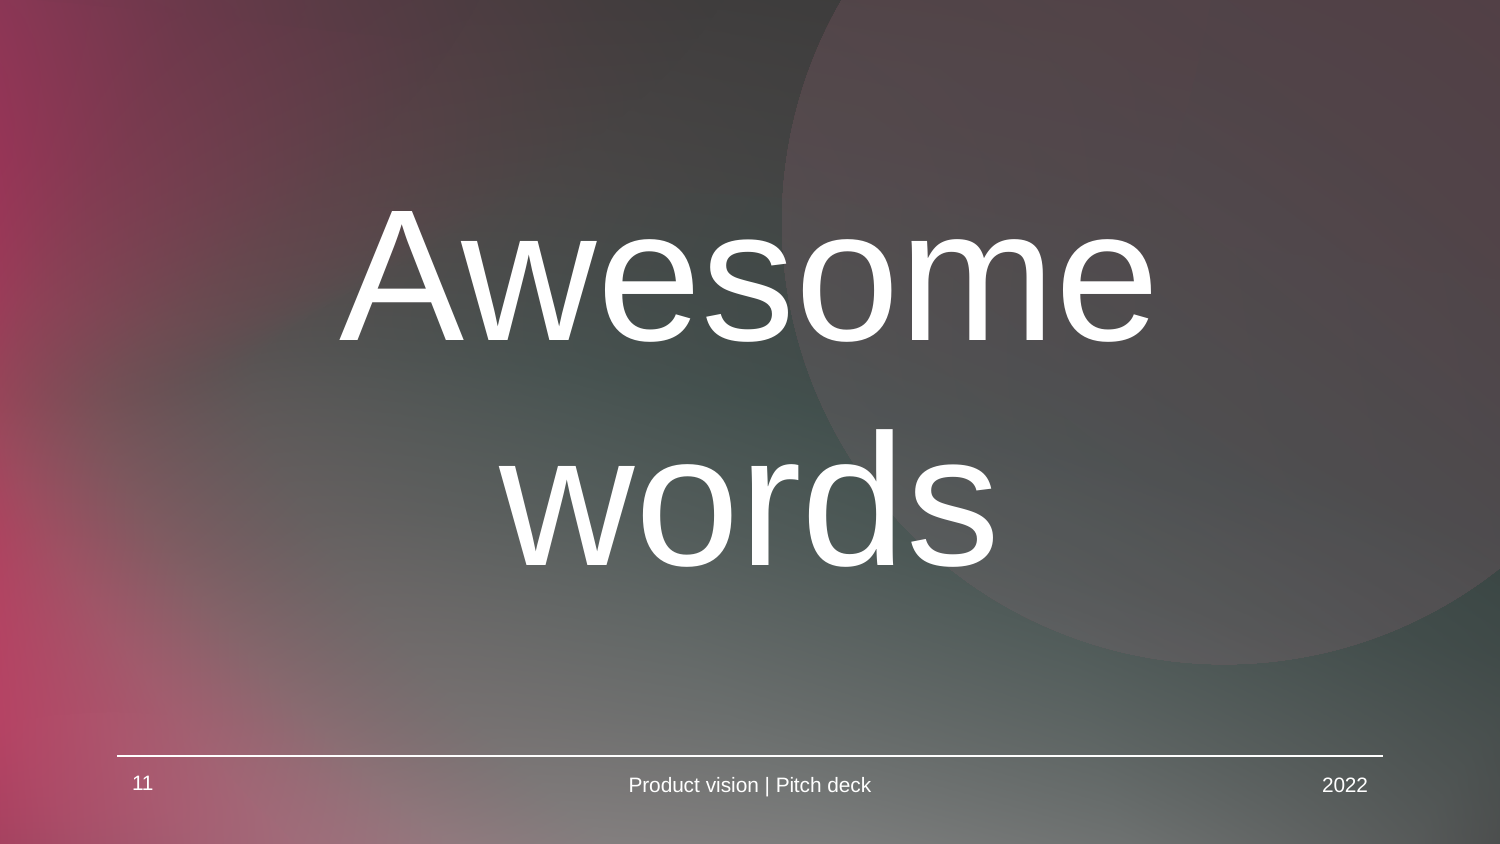

# Awesome words
11
Product vision | Pitch deck
2022